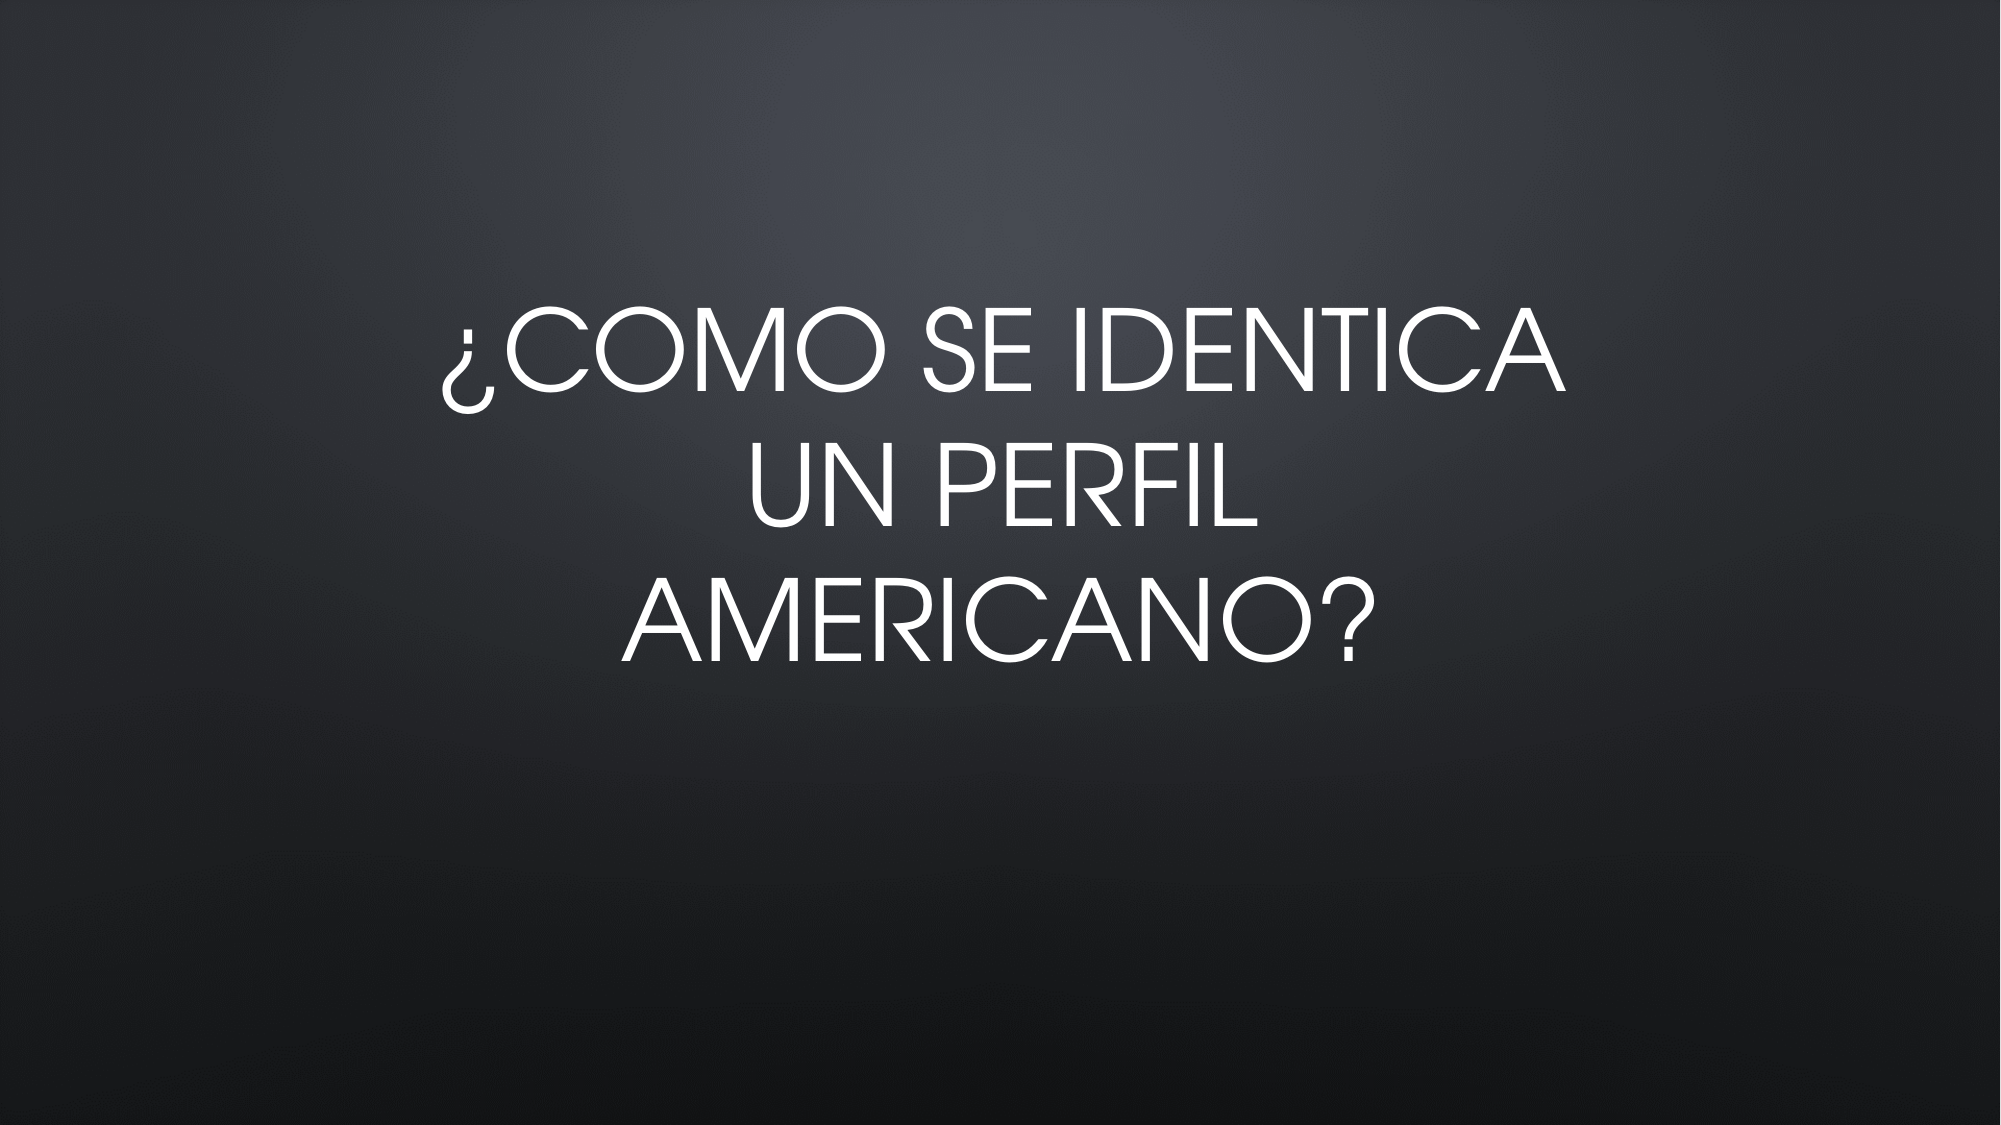

# ¿COMO SE IDENTICA UN PERFIL AMERICANO?